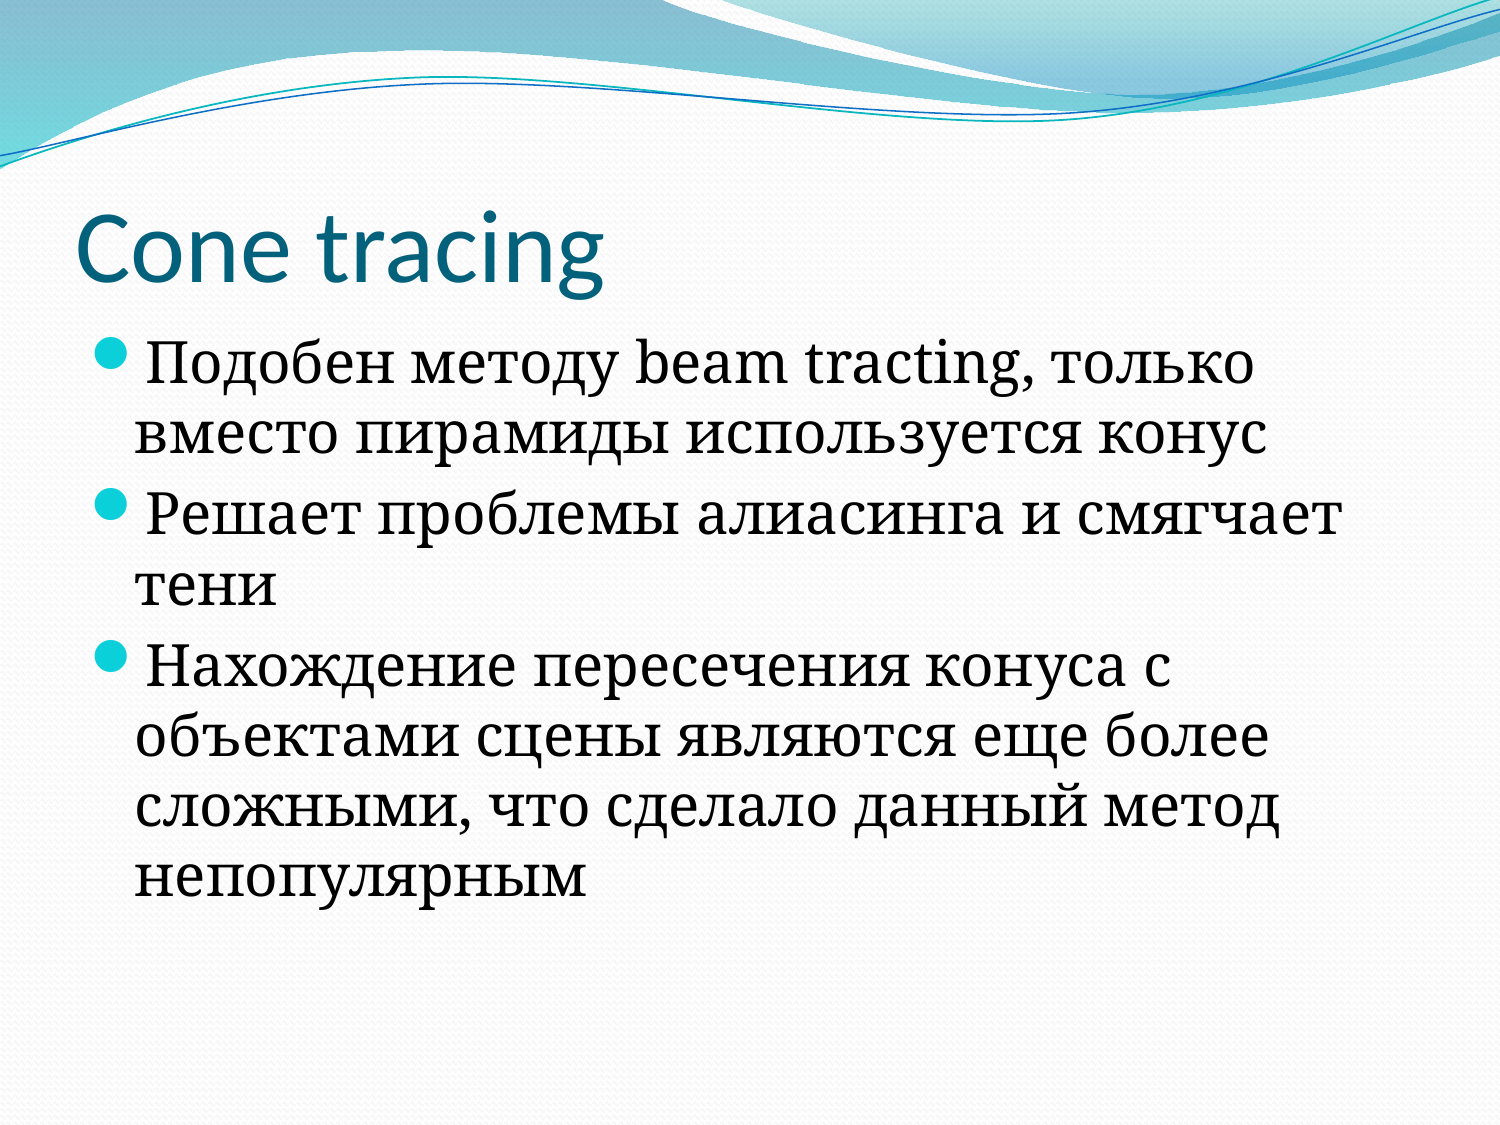

# Cone tracing
Подобен методу beam tracting, только вместо пирамиды используется конус
Решает проблемы алиасинга и смягчает тени
Нахождение пересечения конуса с объектами сцены являются еще более сложными, что сделало данный метод непопулярным